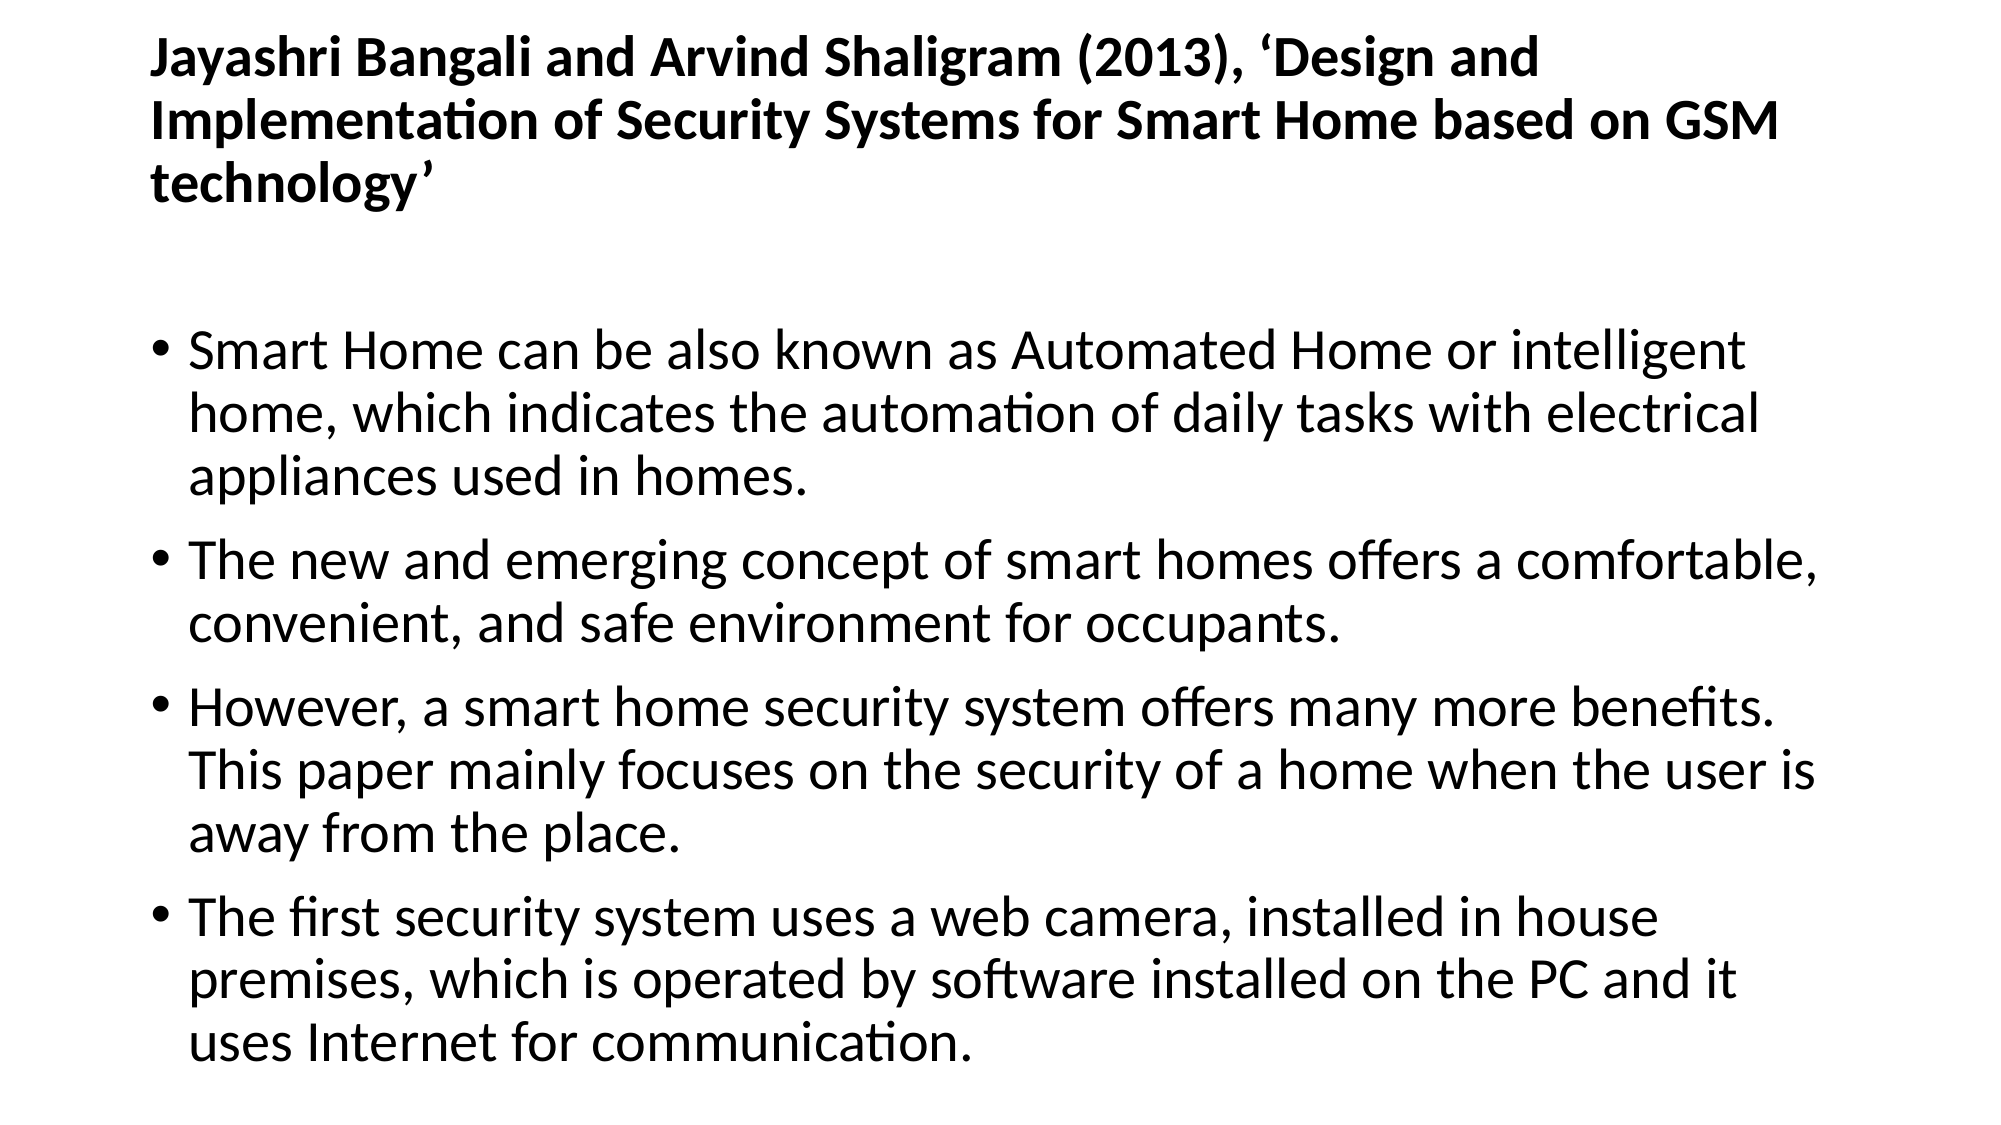

Jayashri Bangali and Arvind Shaligram (2013), ‘Design and Implementation of Security Systems for Smart Home based on GSM technology’

Smart Home can be also known as Automated Home or intelligent home, which indicates the automation of daily tasks with electrical appliances used in homes.
The new and emerging concept of smart homes offers a comfortable, convenient, and safe environment for occupants.
However, a smart home security system offers many more benefits. This paper mainly focuses on the security of a home when the user is away from the place.
The first security system uses a web camera, installed in house premises, which is operated by software installed on the PC and it uses Internet for communication.